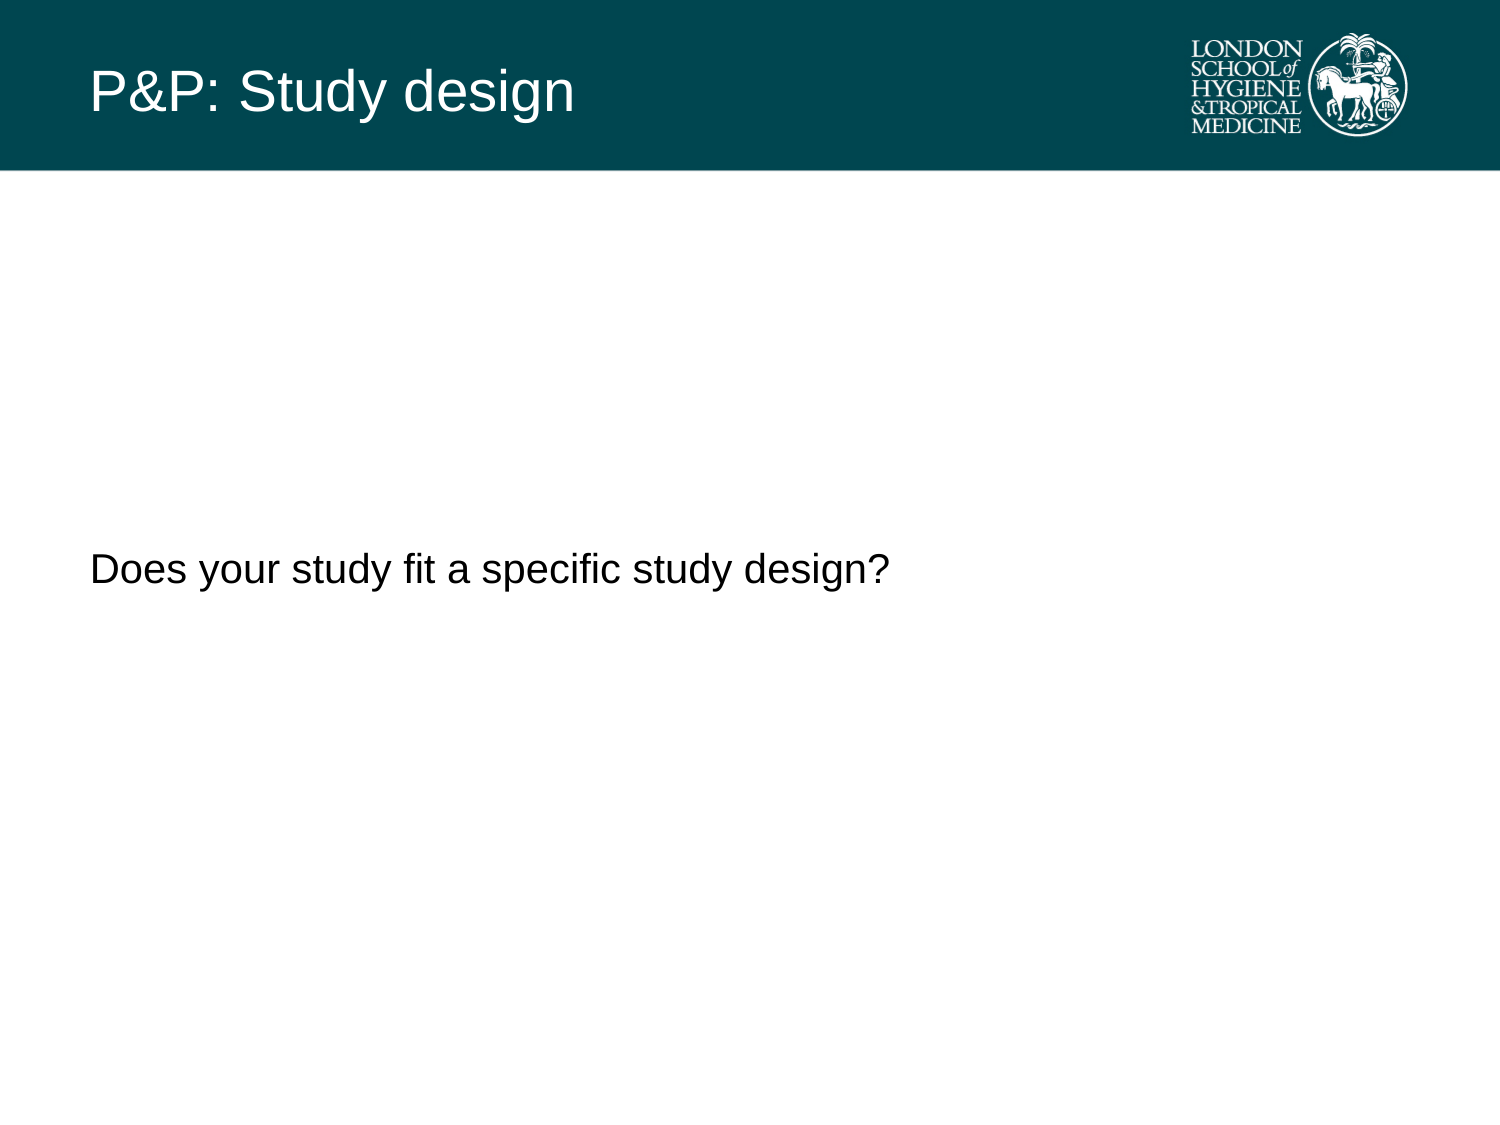

# P&P: Study design

Does your study fit a specific study design?